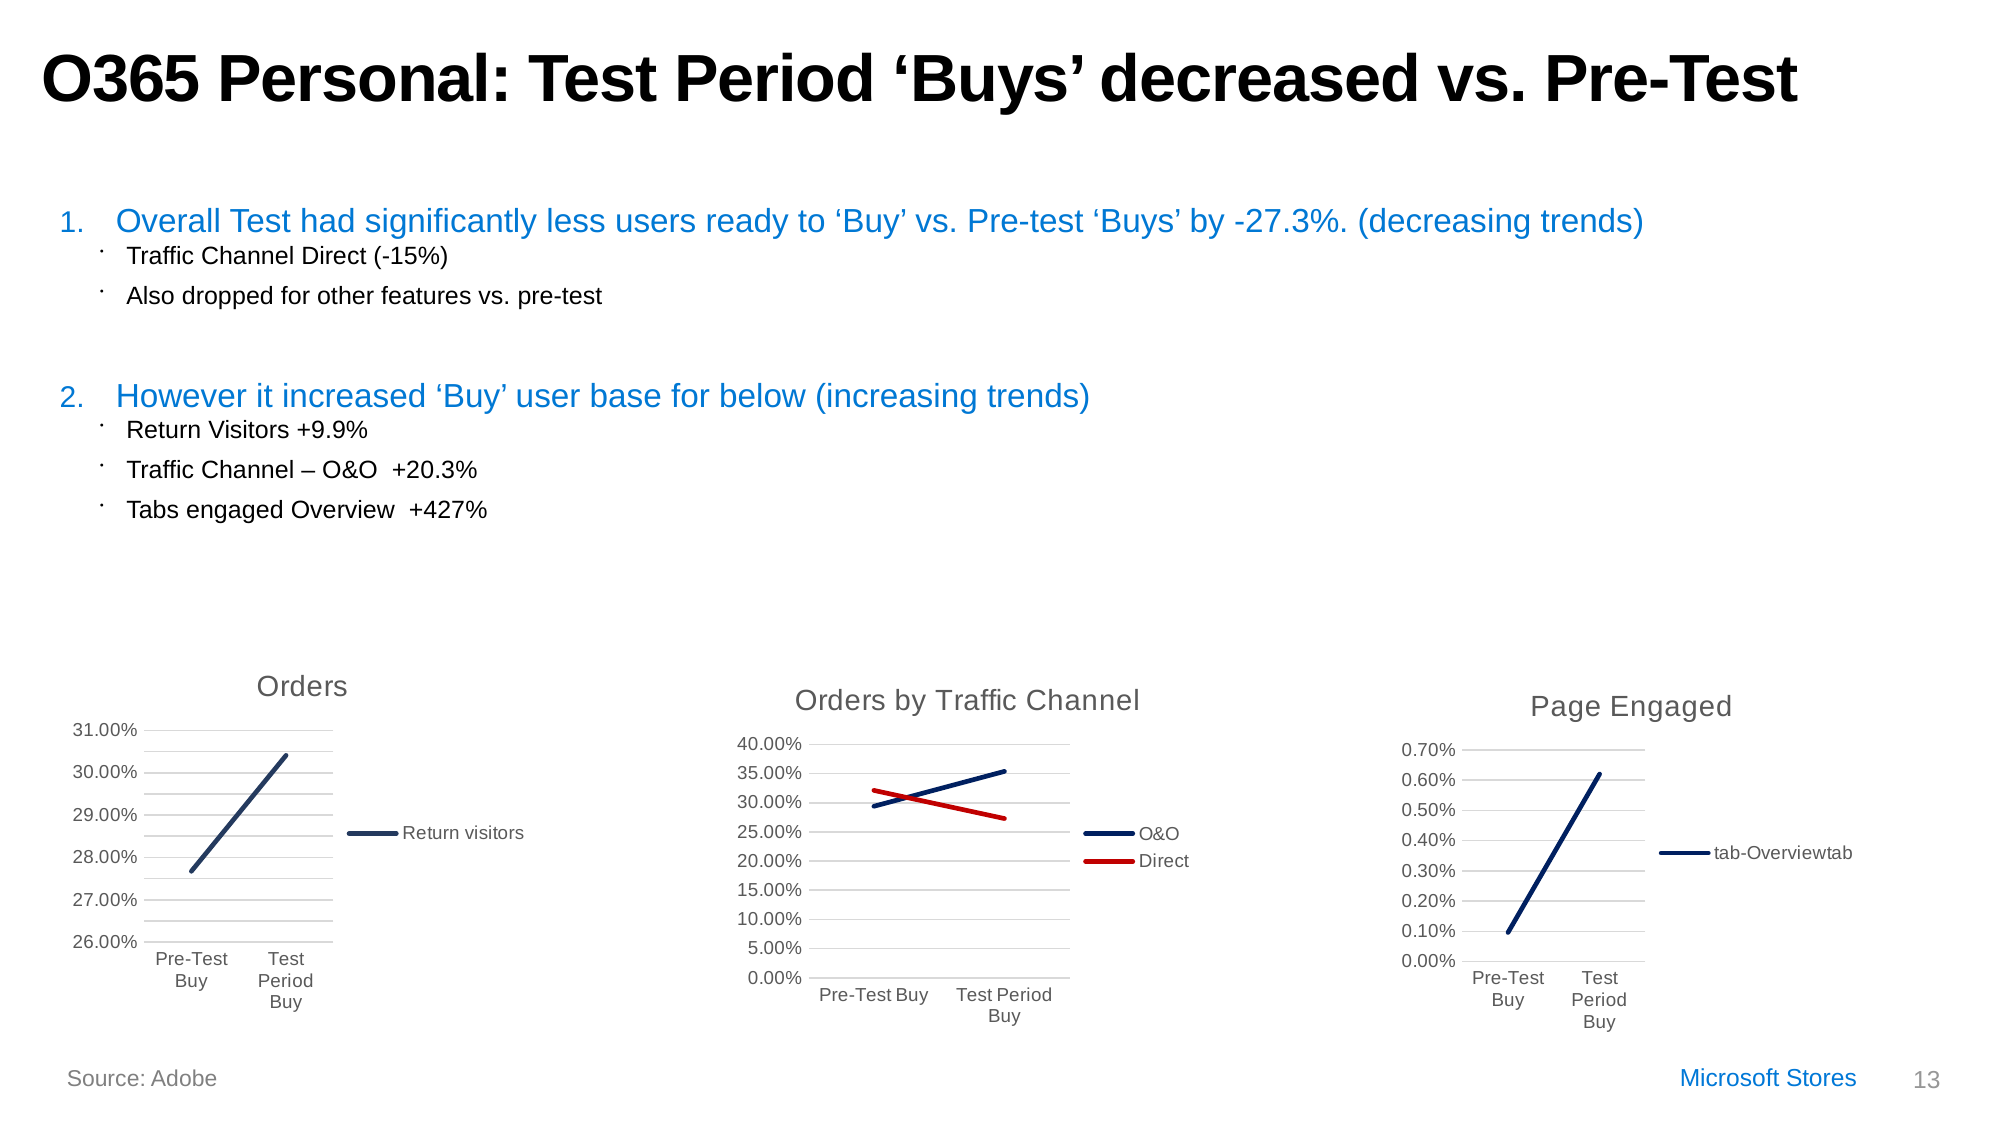

# O365 Personal: Test Period ‘Buys’ decreased vs. Pre-Test

Overall Test had significantly less users ready to ‘Buy’ vs. Pre-test ‘Buys’ by -27.3%. (decreasing trends)
Traffic Channel Direct (-15%)
Also dropped for other features vs. pre-test

However it increased ‘Buy’ user base for below (increasing trends)
Return Visitors +9.9%
Traffic Channel – O&O  +20.3%
Tabs engaged Overview  +427%

Test has more ‘Return’ visitors 7.1%
Test had more visitors from O&O 13.8%

### Chart: Orders

| Category | Return visitors |
|---|---|
| Pre-Test Buy | 0.27672082086361693 |
| Test Period Buy | 0.30411412032251395 |

### Chart: Orders by Traffic Channel

| Category | O&O | Direct |
|---|---|---|
| Pre-Test Buy | 0.2939290294997862 | 0.321148639019524 |
| Test Period Buy | 0.35373165185032046 | 0.2728964234029357 |

### Chart: Page Engaged

| Category | tab-Overviewtab |
|---|---|
| Pre-Test Buy | 0.0009619495510902095 |
| Test Period Buy | 0.0062021914409758115 |
Test moved users engaging ‘FAQ’ and Review 38.5%, 2.5%
Source: Adobe